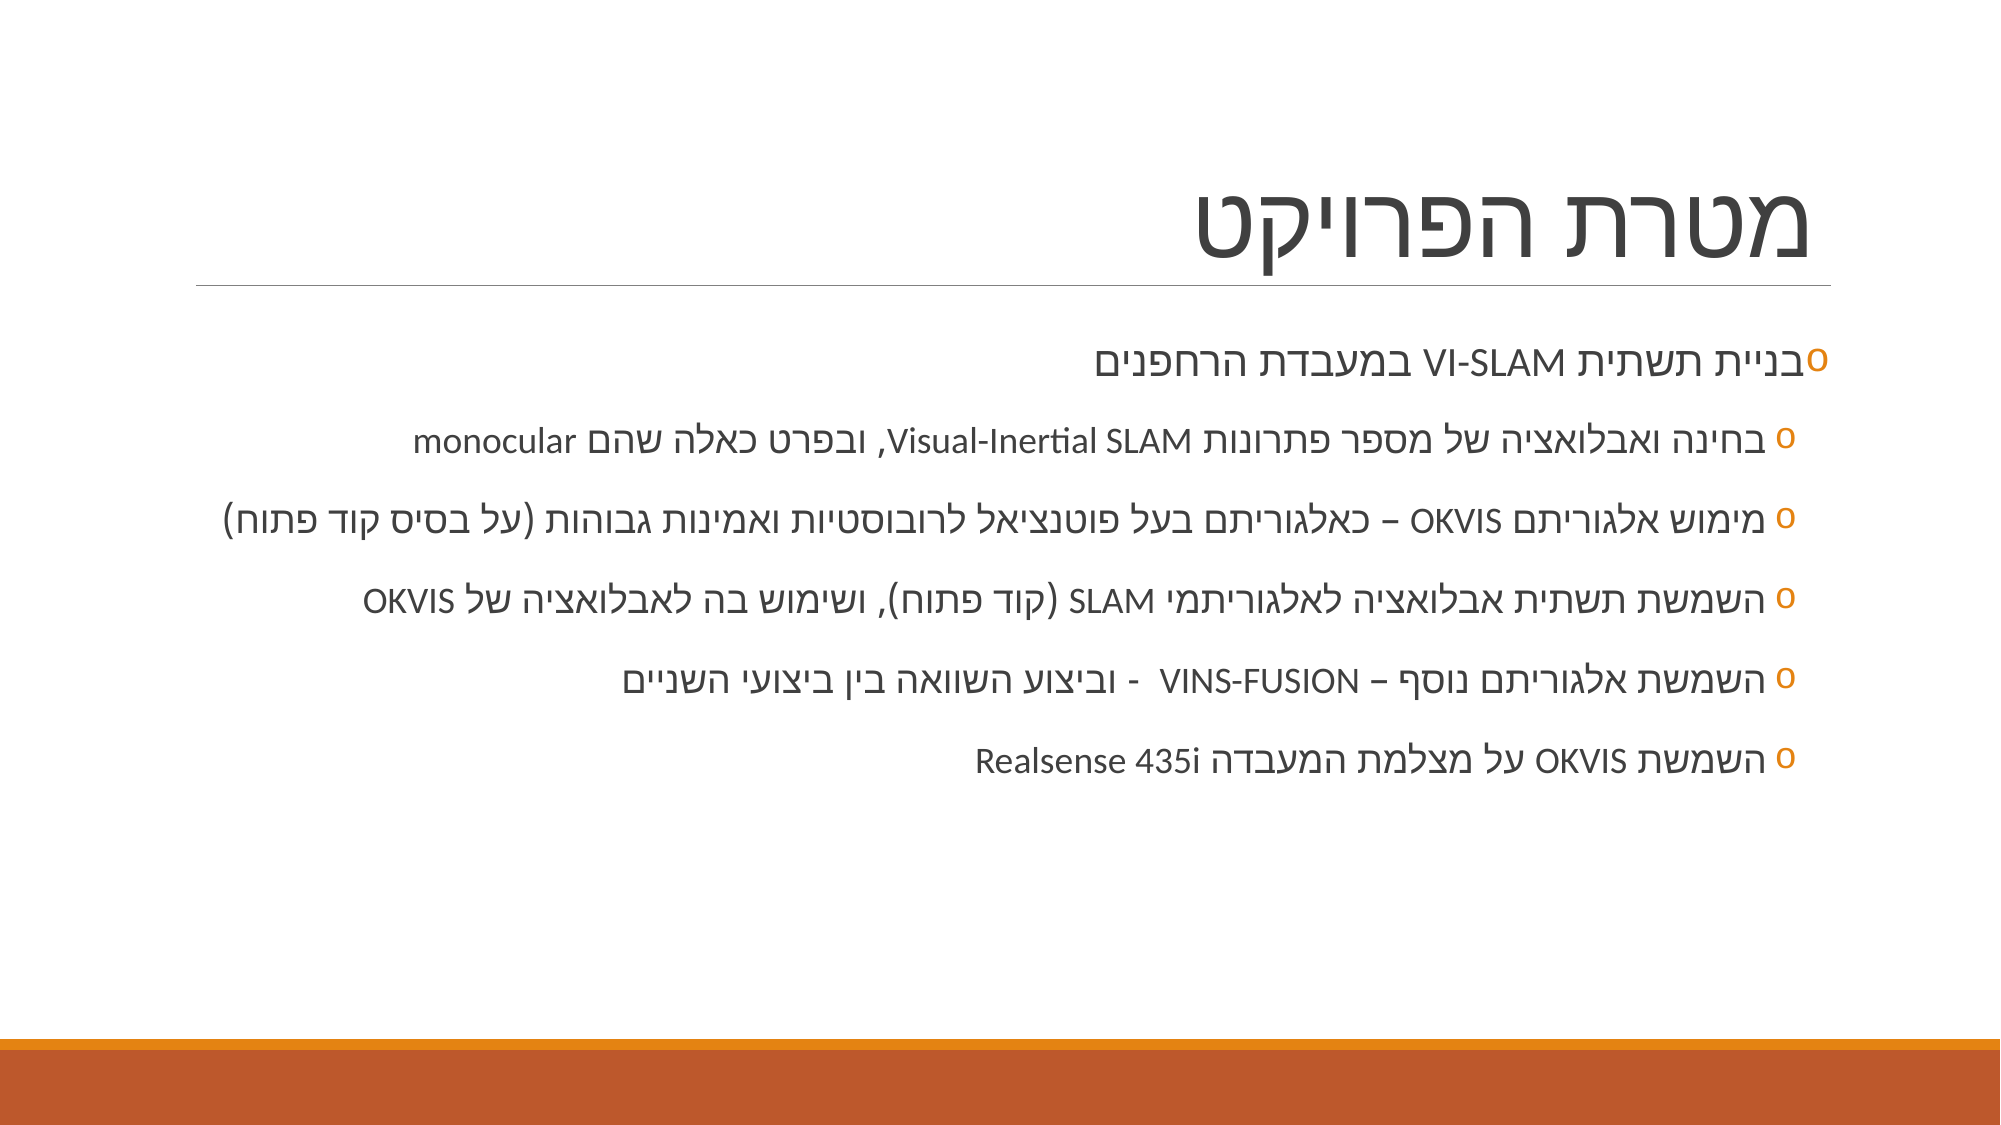

# מטרת הפרויקט
בניית תשתית VI-SLAM במעבדת הרחפנים
בחינה ואבלואציה של מספר פתרונות Visual-Inertial SLAM, ובפרט כאלה שהם monocular
מימוש אלגוריתם OKVIS – כאלגוריתם בעל פוטנציאל לרובוסטיות ואמינות גבוהות (על בסיס קוד פתוח)
השמשת תשתית אבלואציה לאלגוריתמי SLAM (קוד פתוח), ושימוש בה לאבלואציה של OKVIS
השמשת אלגוריתם נוסף – VINS-FUSION  - וביצוע השוואה בין ביצועי השניים
השמשת OKVIS על מצלמת המעבדה Realsense 435i